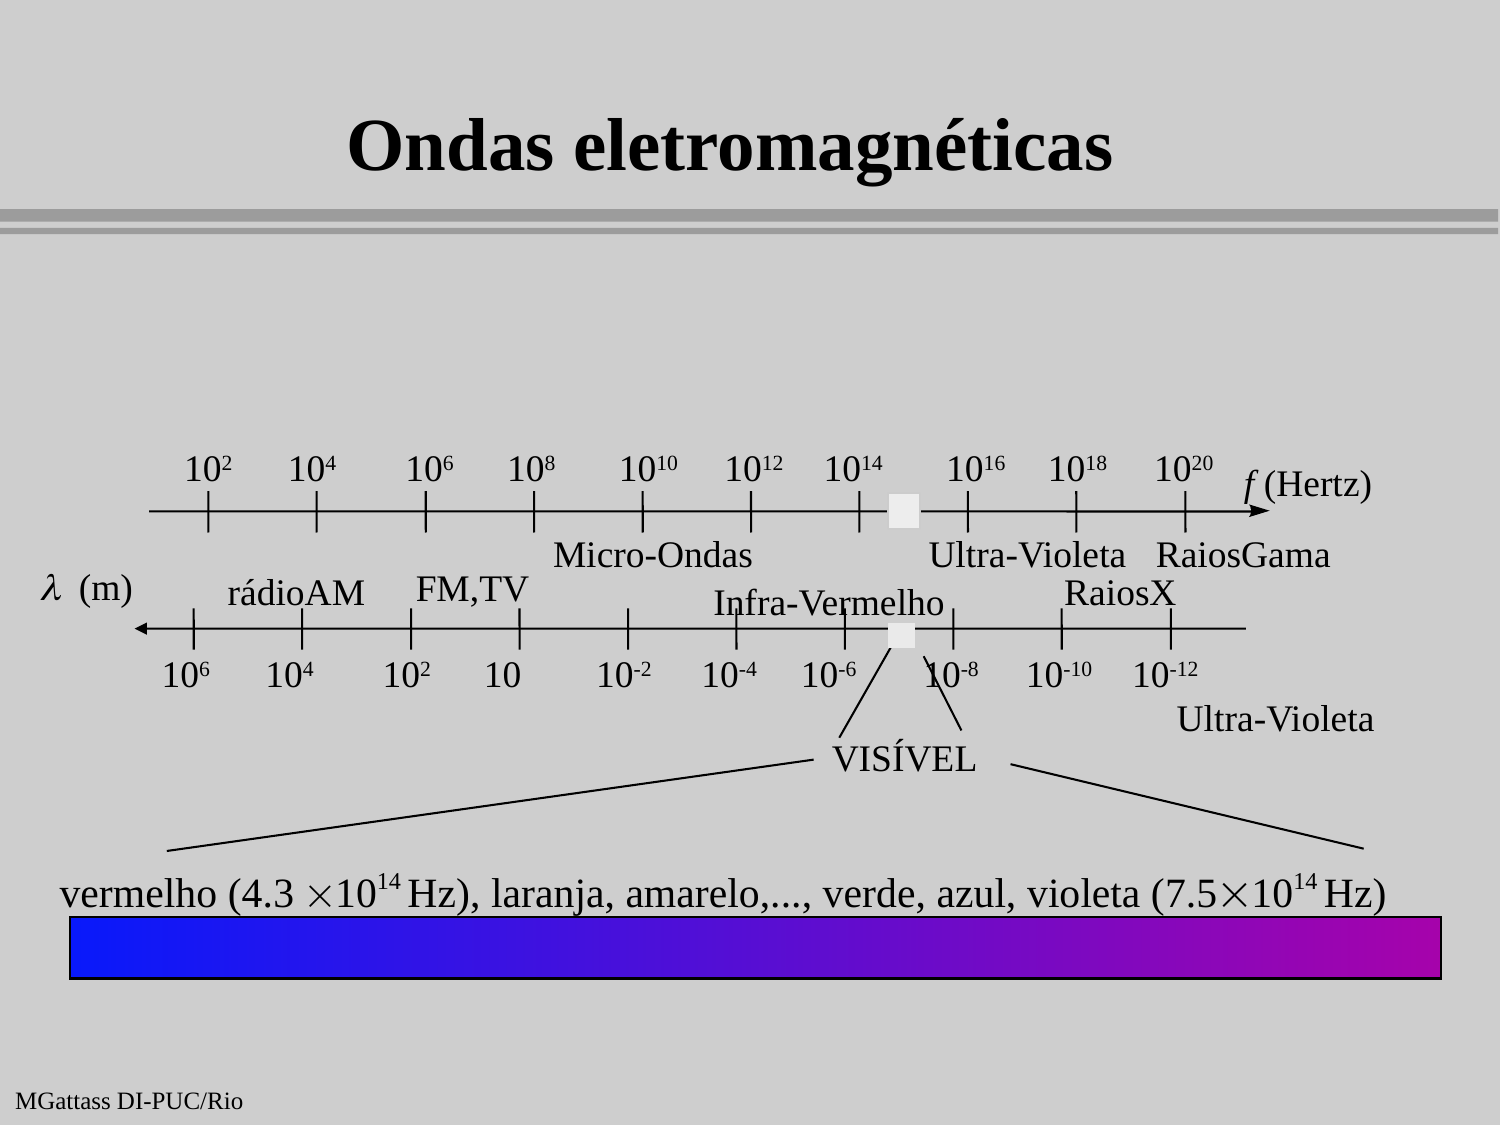

# Ondas eletromagnéticas
102
104
106
108
1010
1012
1014
1016
1018
1020
f (Hertz)

Micro-Ondas
Ultra-Violeta
RaiosGama
λ (m)
FM,TV
RaiosX
rádioAM
Infra-Vermelho

106
104
102
10
10-2
10-4
10-6
10-8
10-10
10-12

Ultra-Violeta
VISÍVEL

vermelho (4.3 ×1014 Hz), laranja, amarelo,..., verde, azul, violeta (7.5×1014 Hz)

MGattass DI-PUC/Rio